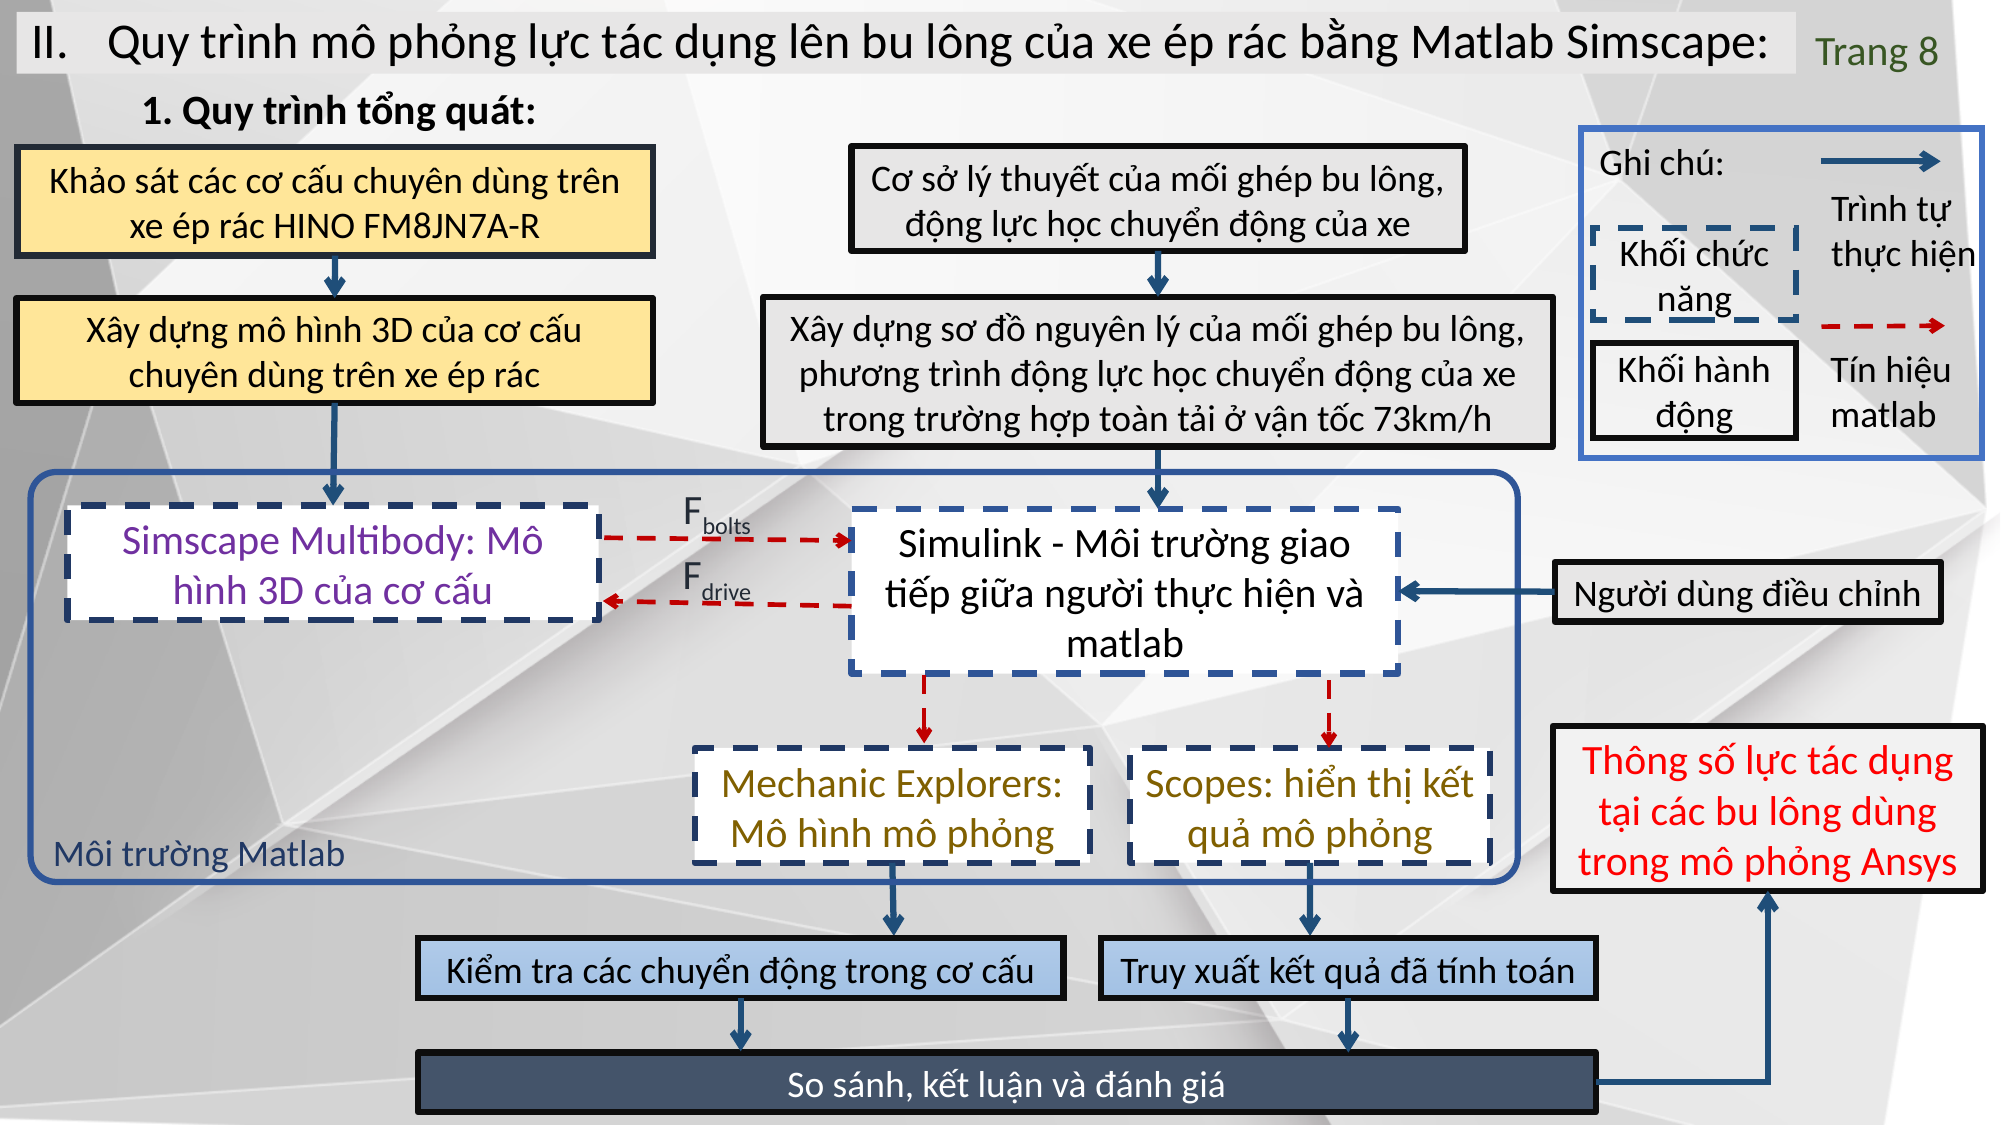

# Quy trình mô phỏng lực tác dụng lên bu lông của xe ép rác bằng Matlab Simscape:
Trang 8
1. Quy trình tổng quát:

Ghi chú:
Cơ sở lý thuyết của mối ghép bu lông, động lực học chuyển động của xe
Khảo sát các cơ cấu chuyên dùng trên xe ép rác HINO FM8JN7A-R
Trình tự thực hiện
Khối chức năng
Xây dựng sơ đồ nguyên lý của mối ghép bu lông, phương trình động lực học chuyển động của xe trong trường hợp toàn tải ở vận tốc 73km/h
Xây dựng mô hình 3D của cơ cấu chuyên dùng trên xe ép rác
Tín hiệu matlab
Khối hành động

Fbolts
Simscape Multibody: Mô hình 3D của cơ cấu
Simulink - Môi trường giao tiếp giữa người thực hiện và matlab
Fdrive
Người dùng điều chỉnh
Thông số lực tác dụng tại các bu lông dùng trong mô phỏng Ansys
Mechanic Explorers: Mô hình mô phỏng
Scopes: hiển thị kết quả mô phỏng
Môi trường Matlab
Kiểm tra các chuyển động trong cơ cấu
Truy xuất kết quả đã tính toán
So sánh, kết luận và đánh giá